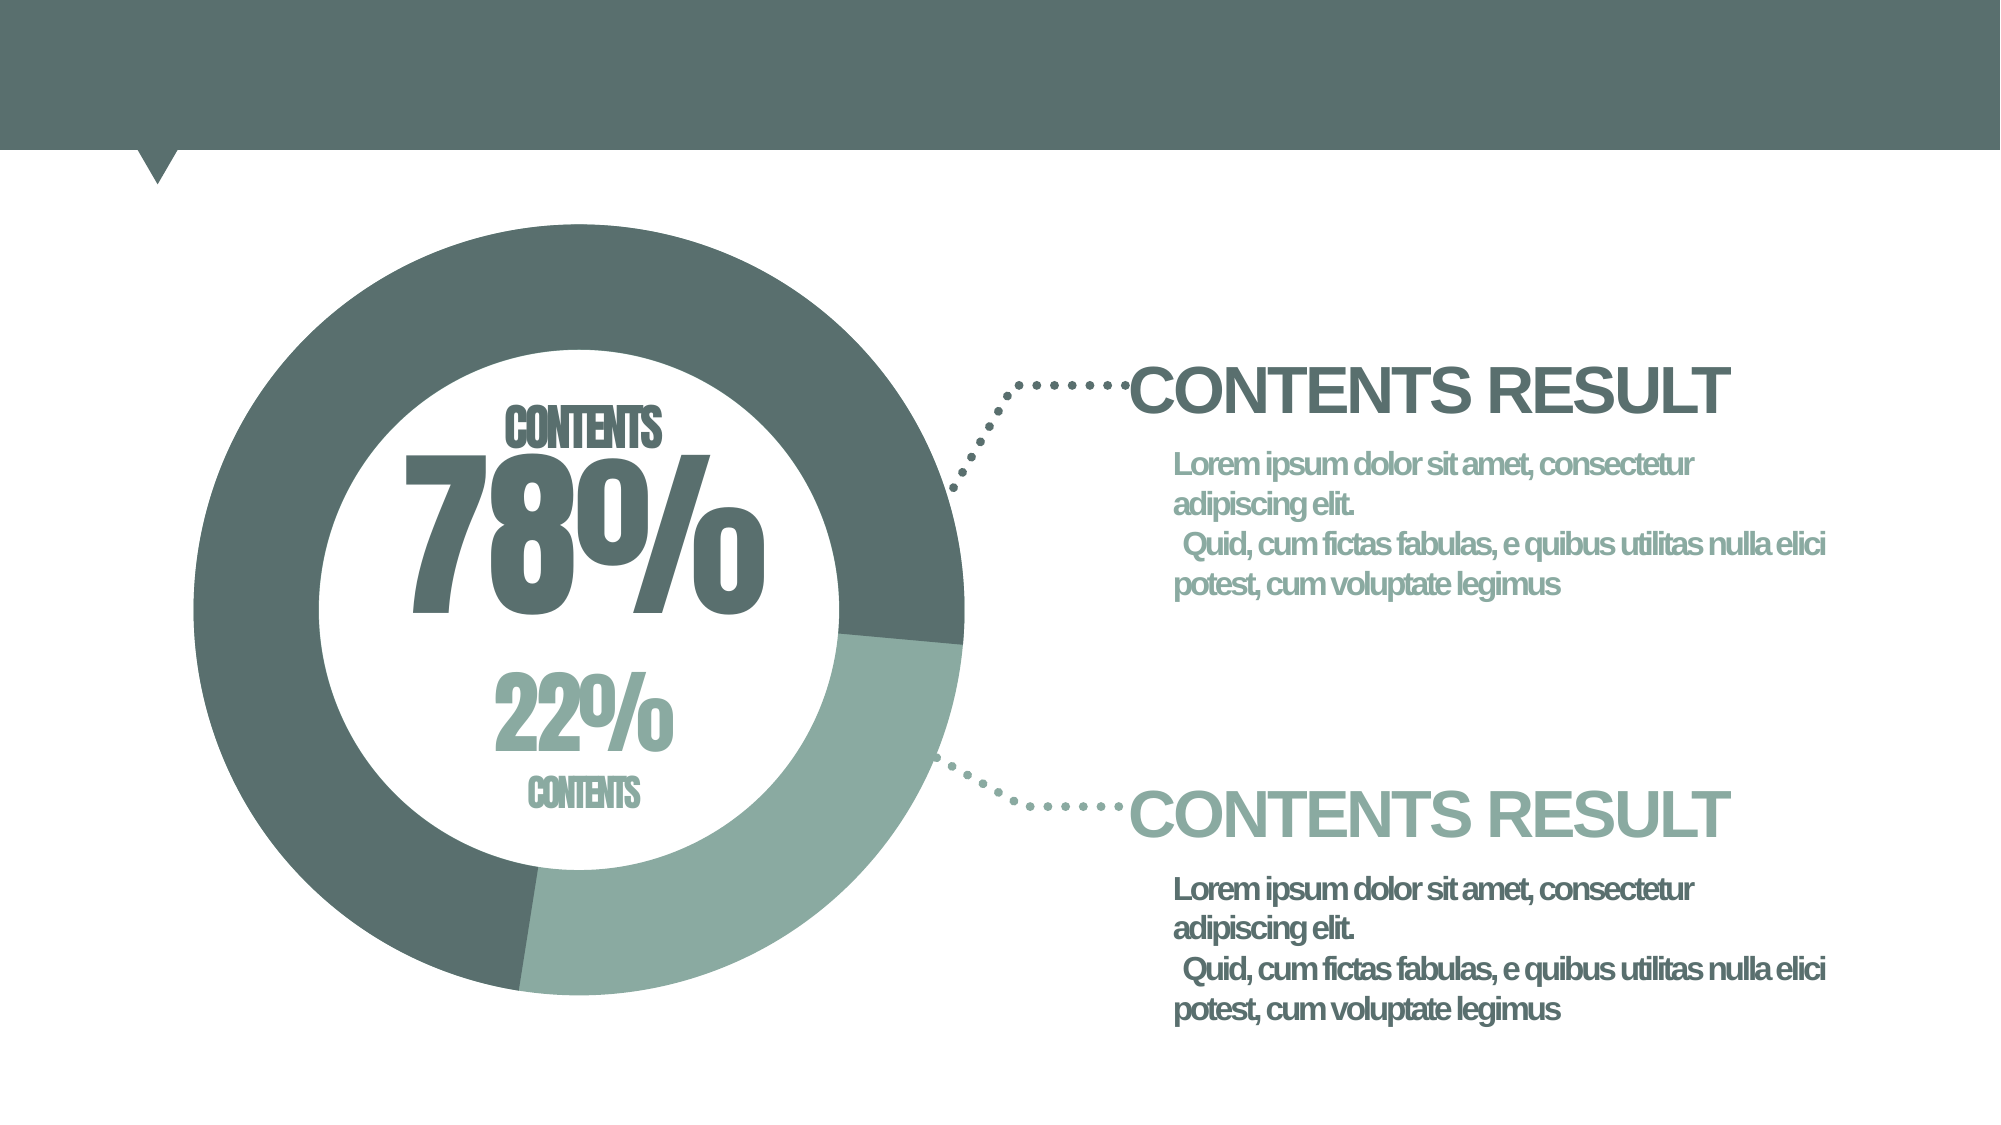

2. CONTENTS : SMALL CONTENTS

CONTENTS RESULT

CONTENTS
78%
Lorem ipsum dolor sit amet, consectetur adipiscing elit.
 Quid, cum fictas fabulas, e quibus utilitas nulla elici potest, cum voluptate legimus
22%

CONTENTS
CONTENTS RESULT
Lorem ipsum dolor sit amet, consectetur adipiscing elit.
 Quid, cum fictas fabulas, e quibus utilitas nulla elici potest, cum voluptate legimus